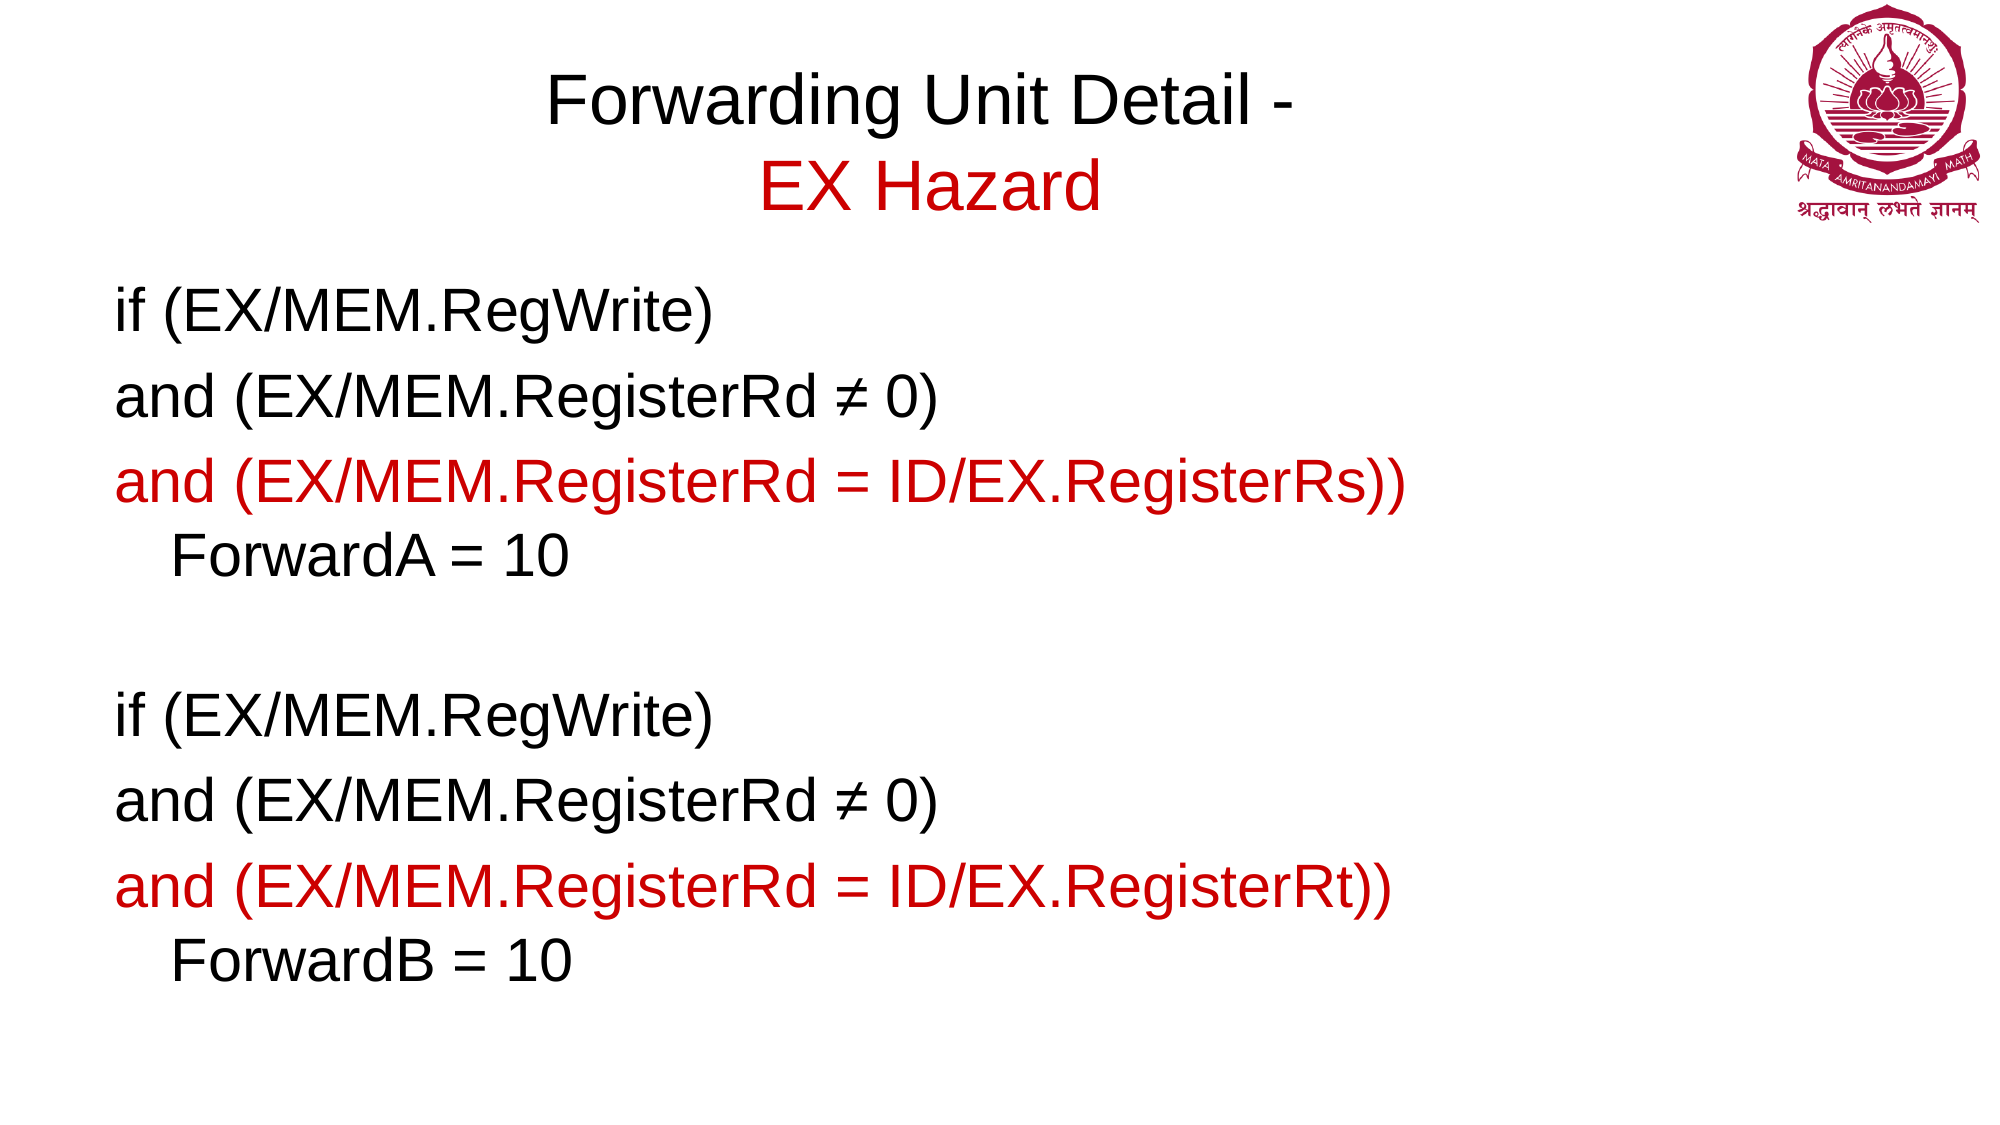

# Forwarding Unit Detail - EX Hazard
if (EX/MEM.RegWrite)
and (EX/MEM.RegisterRd ≠ 0)
and (EX/MEM.RegisterRd = ID/EX.RegisterRs))
	ForwardA = 10
if (EX/MEM.RegWrite)
and (EX/MEM.RegisterRd ≠ 0)
and (EX/MEM.RegisterRd = ID/EX.RegisterRt))
	ForwardB = 10